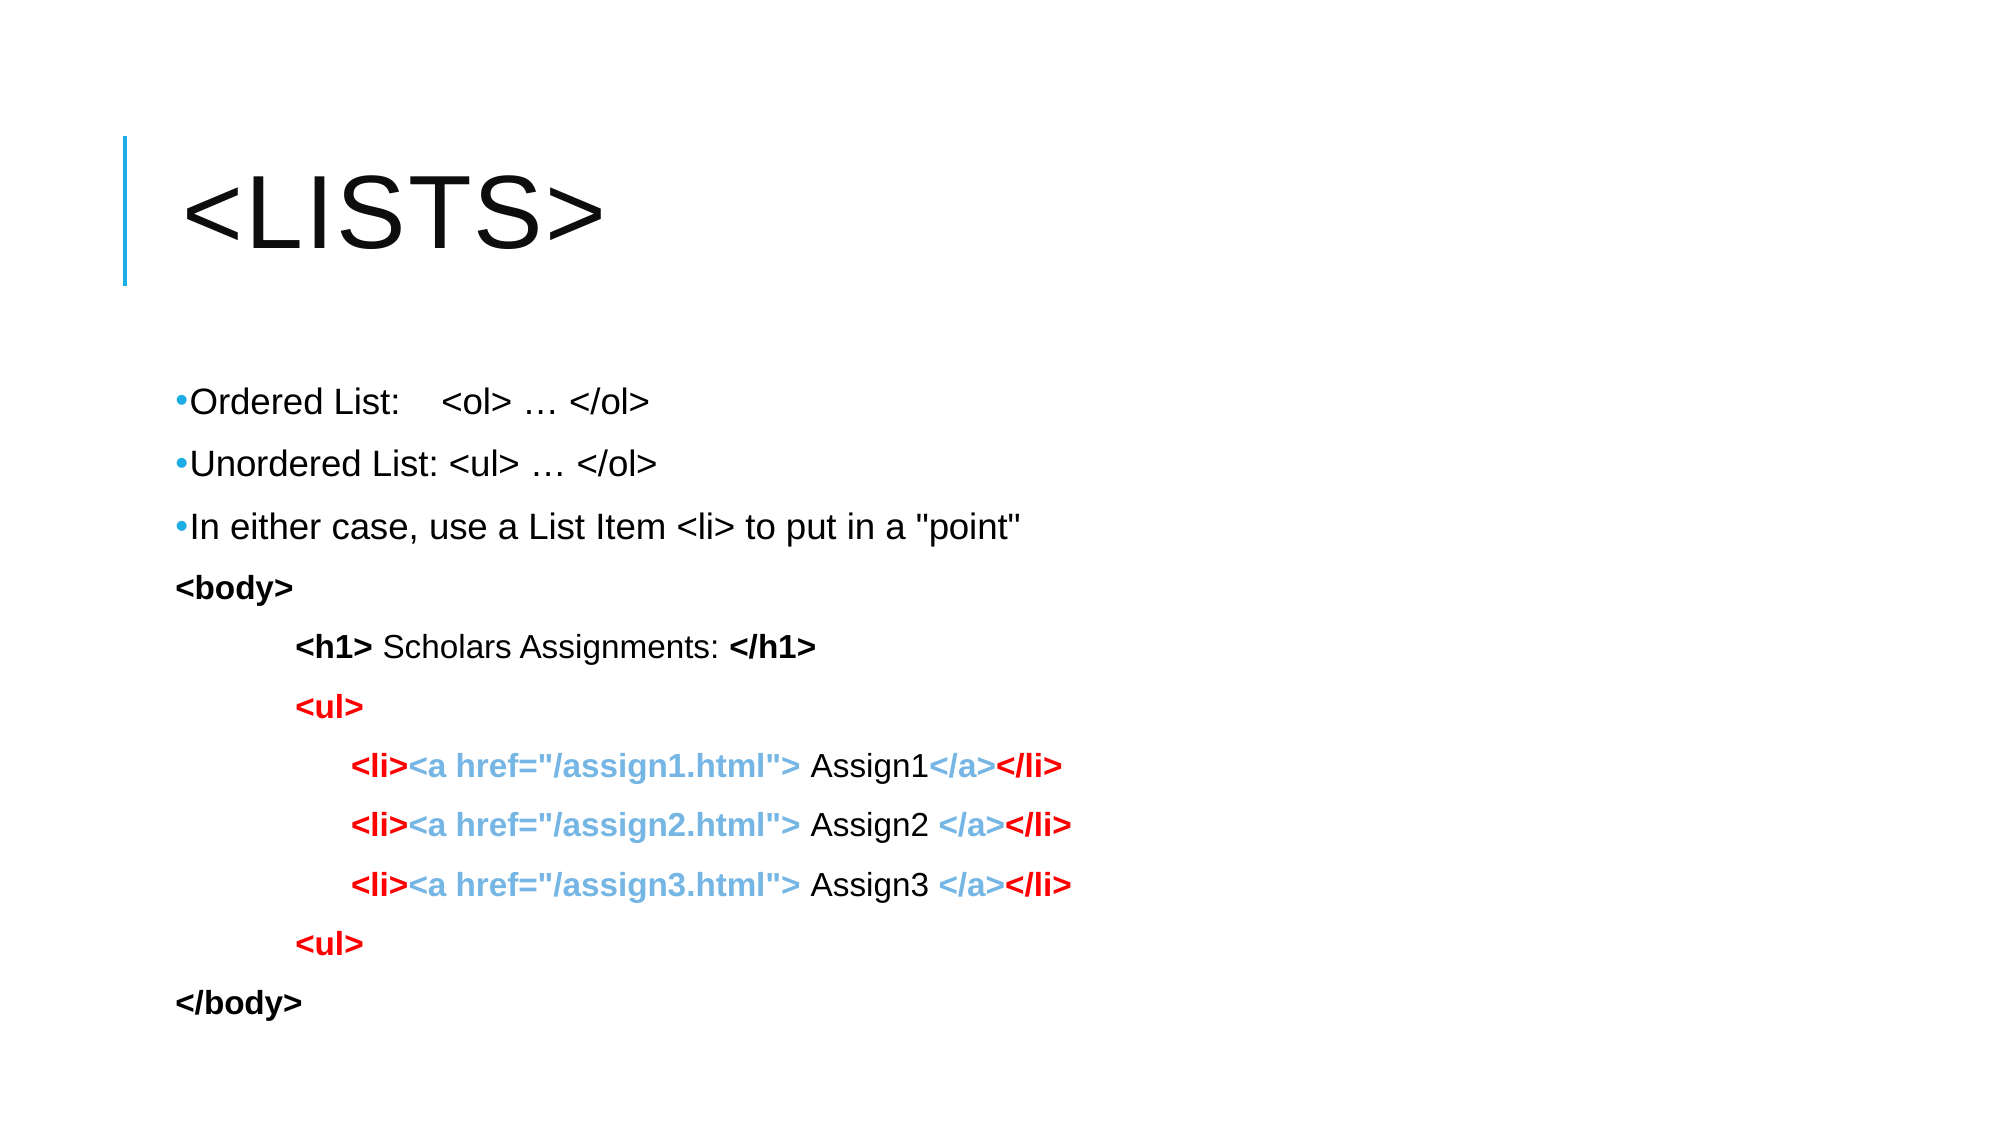

# <Lists>
Ordered List:    <ol> … </ol>
Unordered List: <ul> … </ol>
In either case, use a List Item <li> to put in a "point"
<body>
	<h1> Scholars Assignments: </h1>
	<ul>
	      <li><a href="/assign1.html"> Assign1</a></li>
	      <li><a href="/assign2.html"> Assign2 </a></li>
	      <li><a href="/assign3.html"> Assign3 </a></li>
	<ul>
</body>